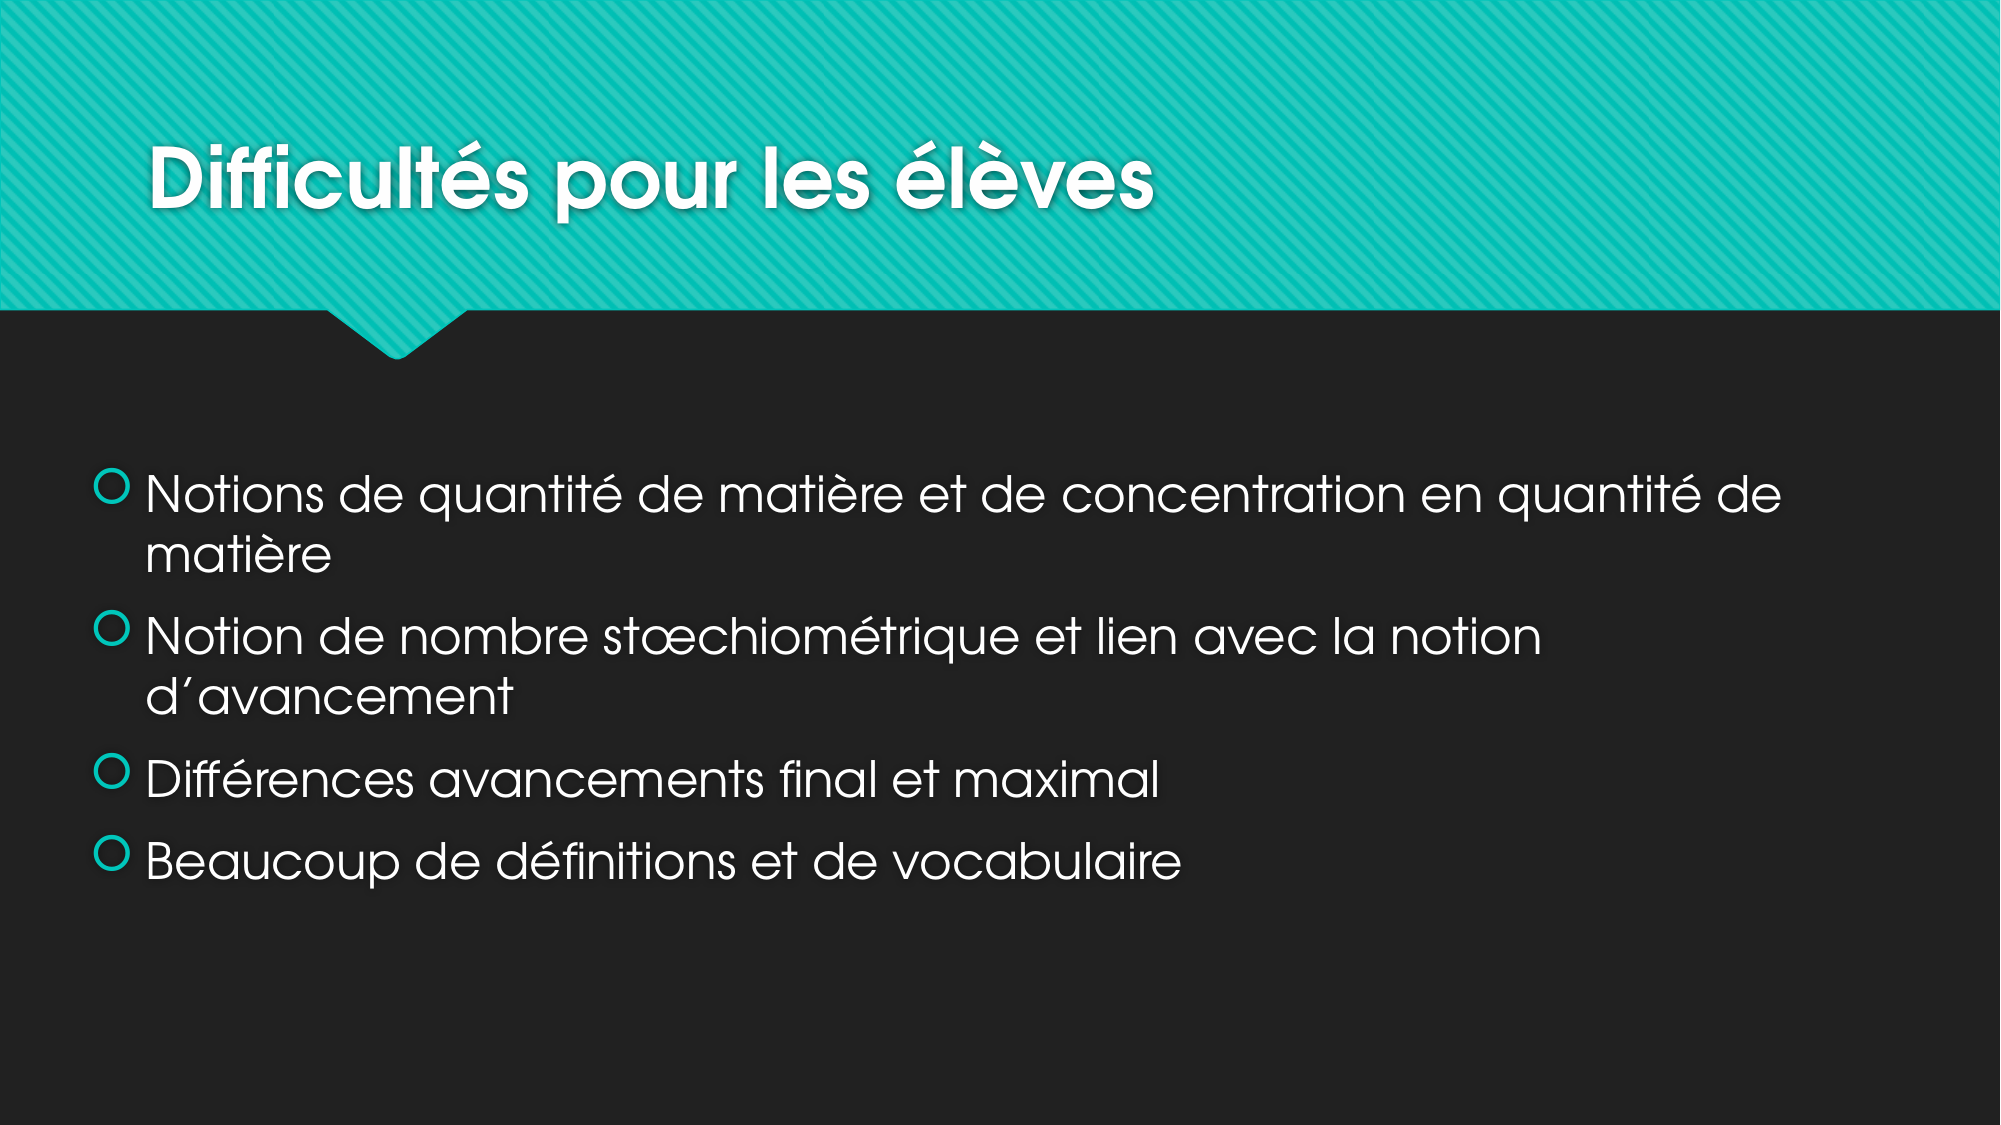

# Difficultés pour les élèves
Notions de quantité de matière et de concentration en quantité de matière
Notion de nombre stœchiométrique et lien avec la notion d’avancement
Différences avancements final et maximal
Beaucoup de définitions et de vocabulaire